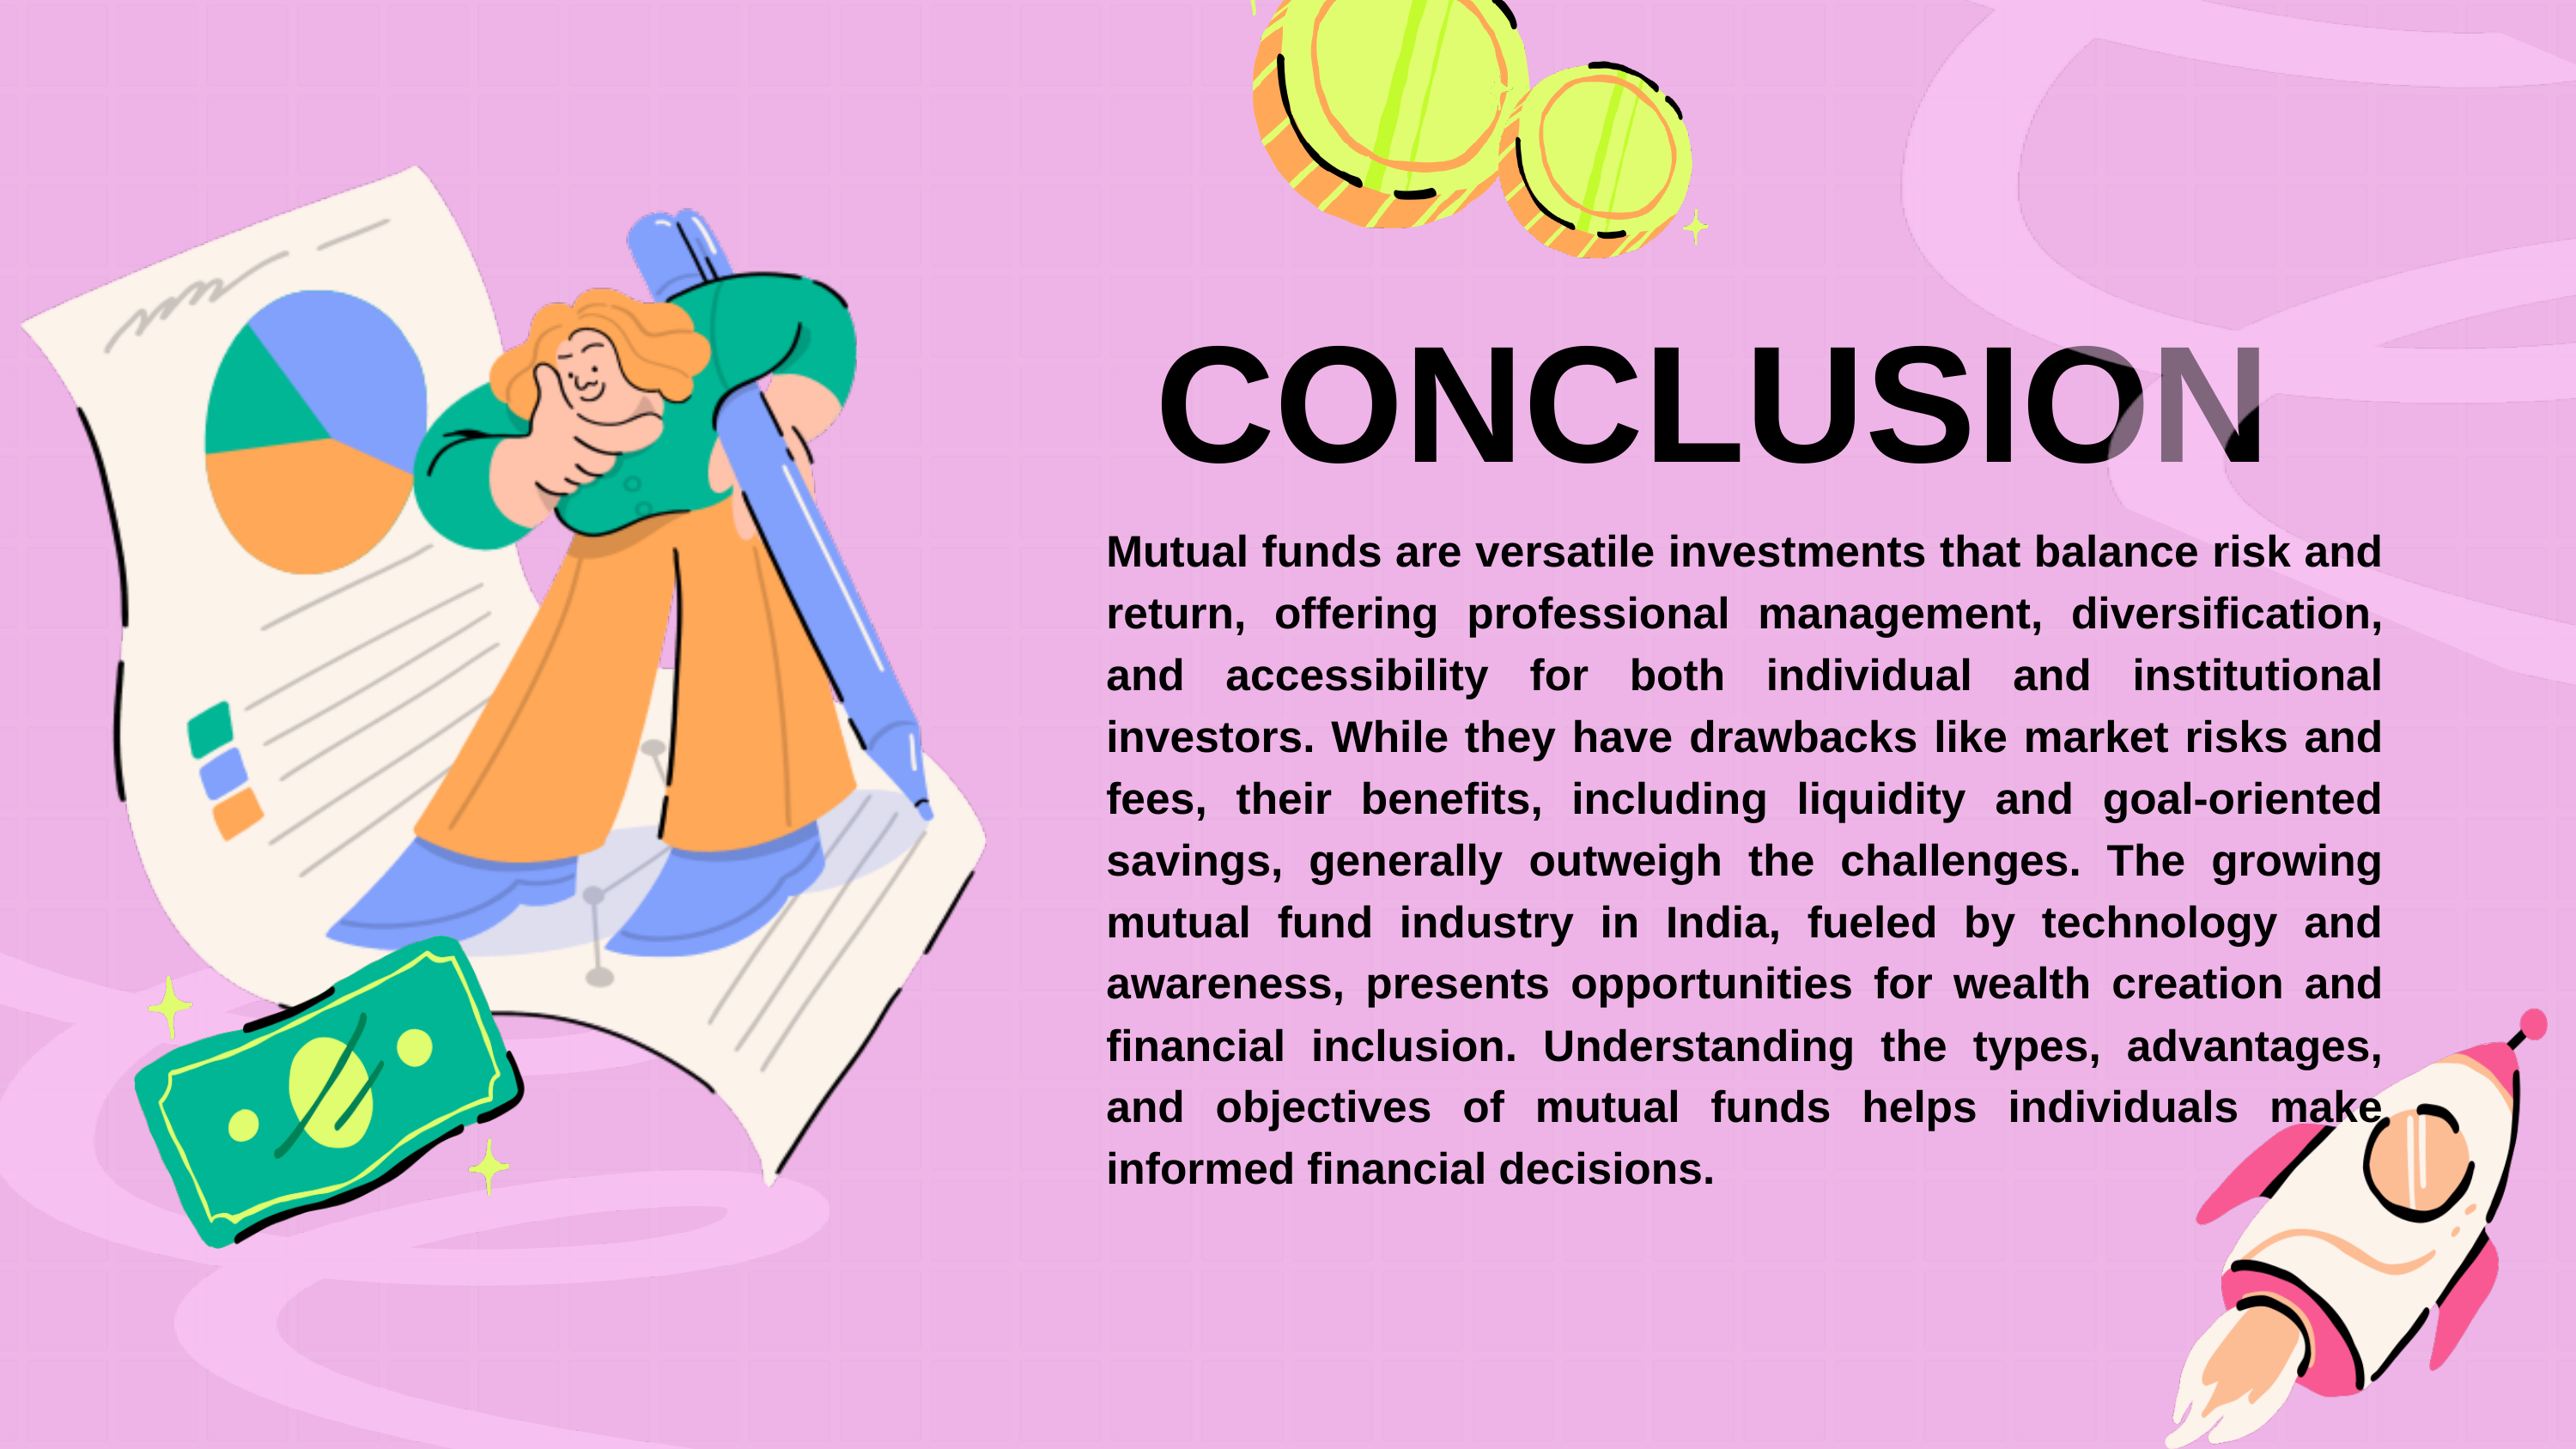

CONCLUSION
Mutual funds are versatile investments that balance risk and return, offering professional management, diversification, and accessibility for both individual and institutional investors. While they have drawbacks like market risks and fees, their benefits, including liquidity and goal-oriented savings, generally outweigh the challenges. The growing mutual fund industry in India, fueled by technology and awareness, presents opportunities for wealth creation and financial inclusion. Understanding the types, advantages, and objectives of mutual funds helps individuals make informed financial decisions.